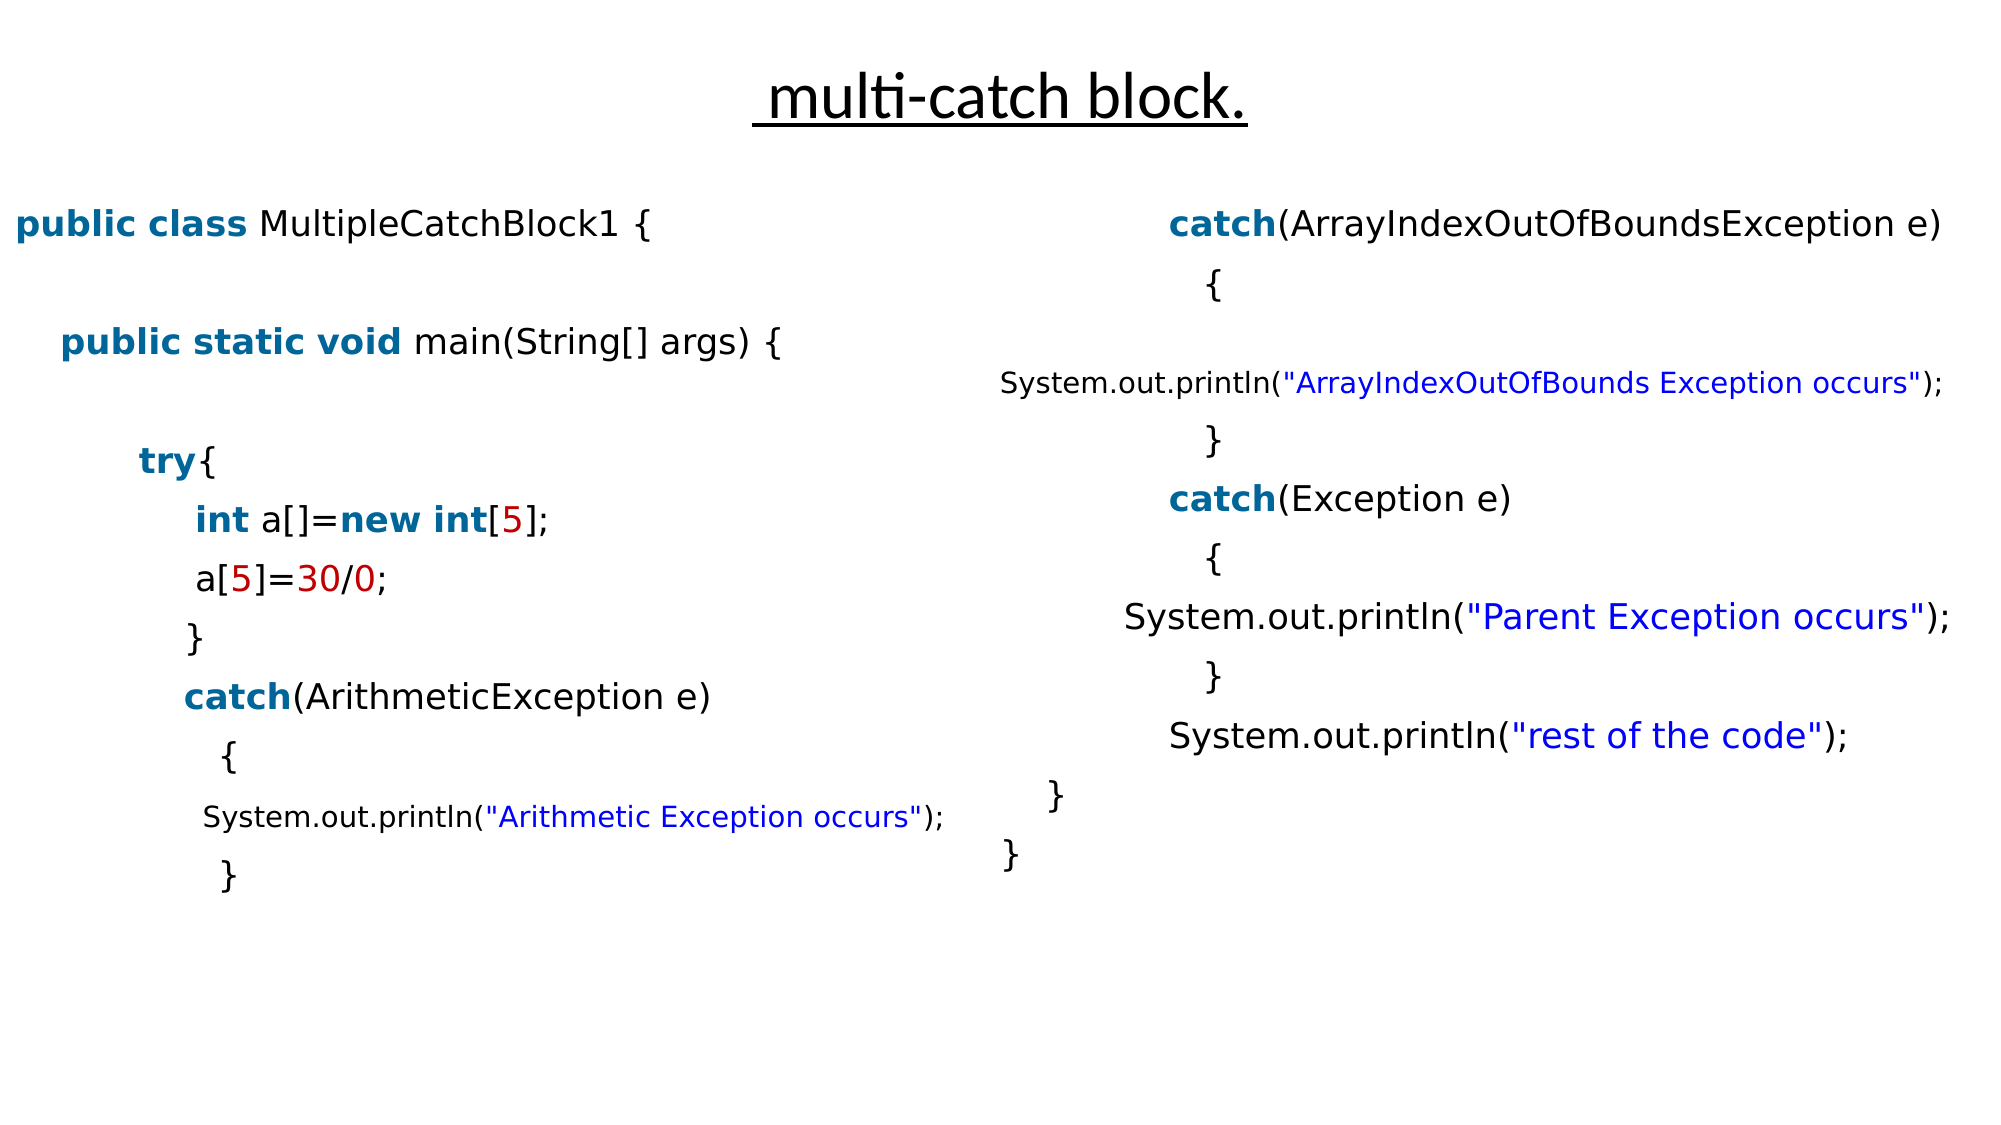

# multi-catch block.
public class MultipleCatchBlock1 {

    public static void main(String[] args) {

           try{
                int a[]=new int[5];
                a[5]=30/0;
               }
               catch(ArithmeticException e)
                  {
                   System.out.println("Arithmetic Exception occurs");
                  }

               catch(ArrayIndexOutOfBoundsException e)
                  {
   System.out.println("ArrayIndexOutOfBounds Exception occurs");
                  }
               catch(Exception e)
                  {
           System.out.println("Parent Exception occurs");
                  }
               System.out.println("rest of the code");
    }
}